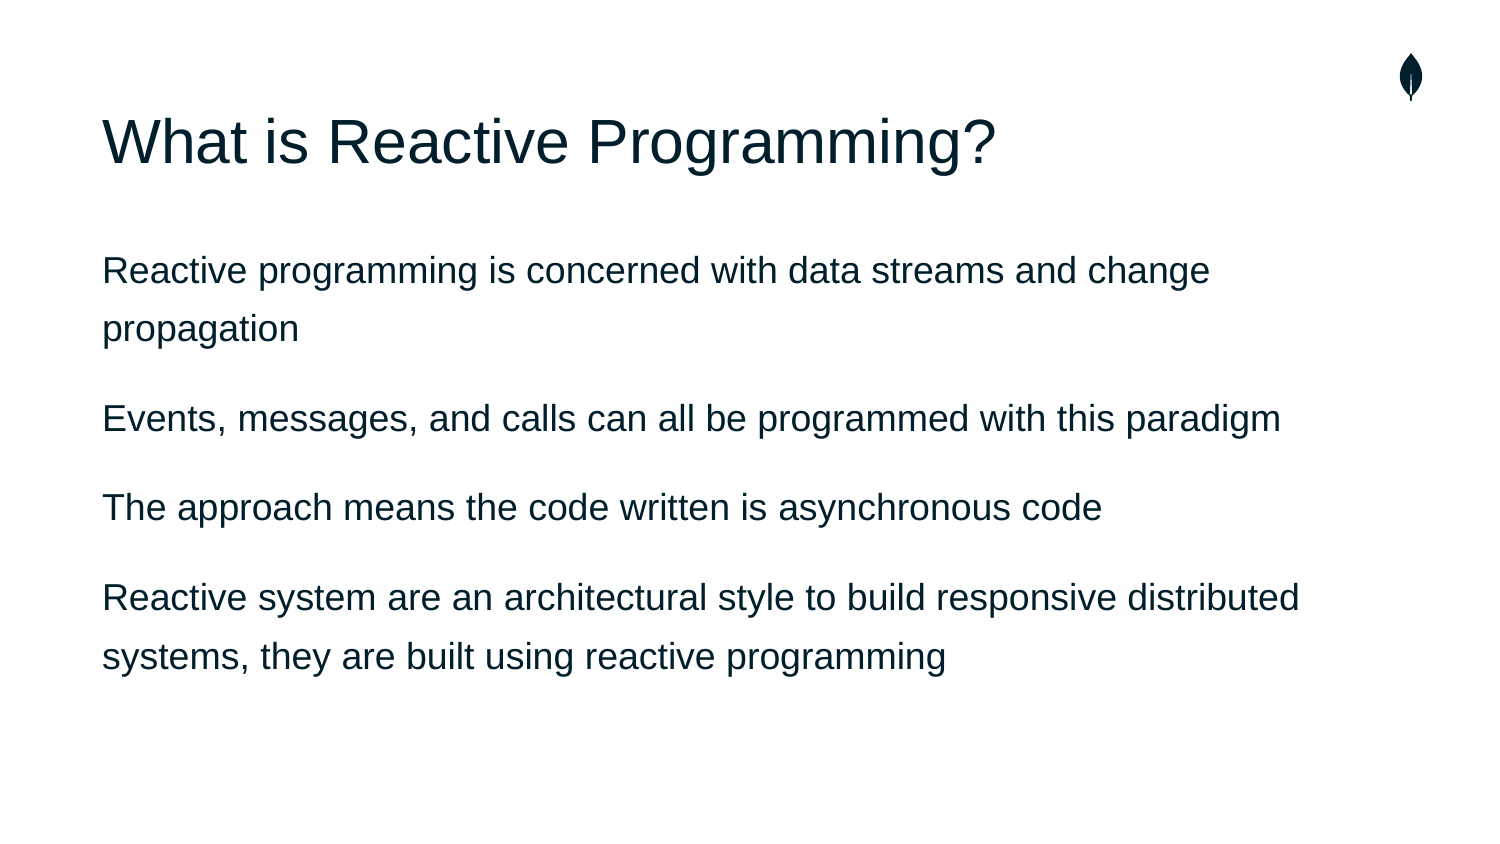

# What is Reactive Programming?

Reactive programming is concerned with data streams and change propagation
Events, messages, and calls can all be programmed with this paradigm
The approach means the code written is asynchronous code
Reactive system are an architectural style to build responsive distributed systems, they are built using reactive programming